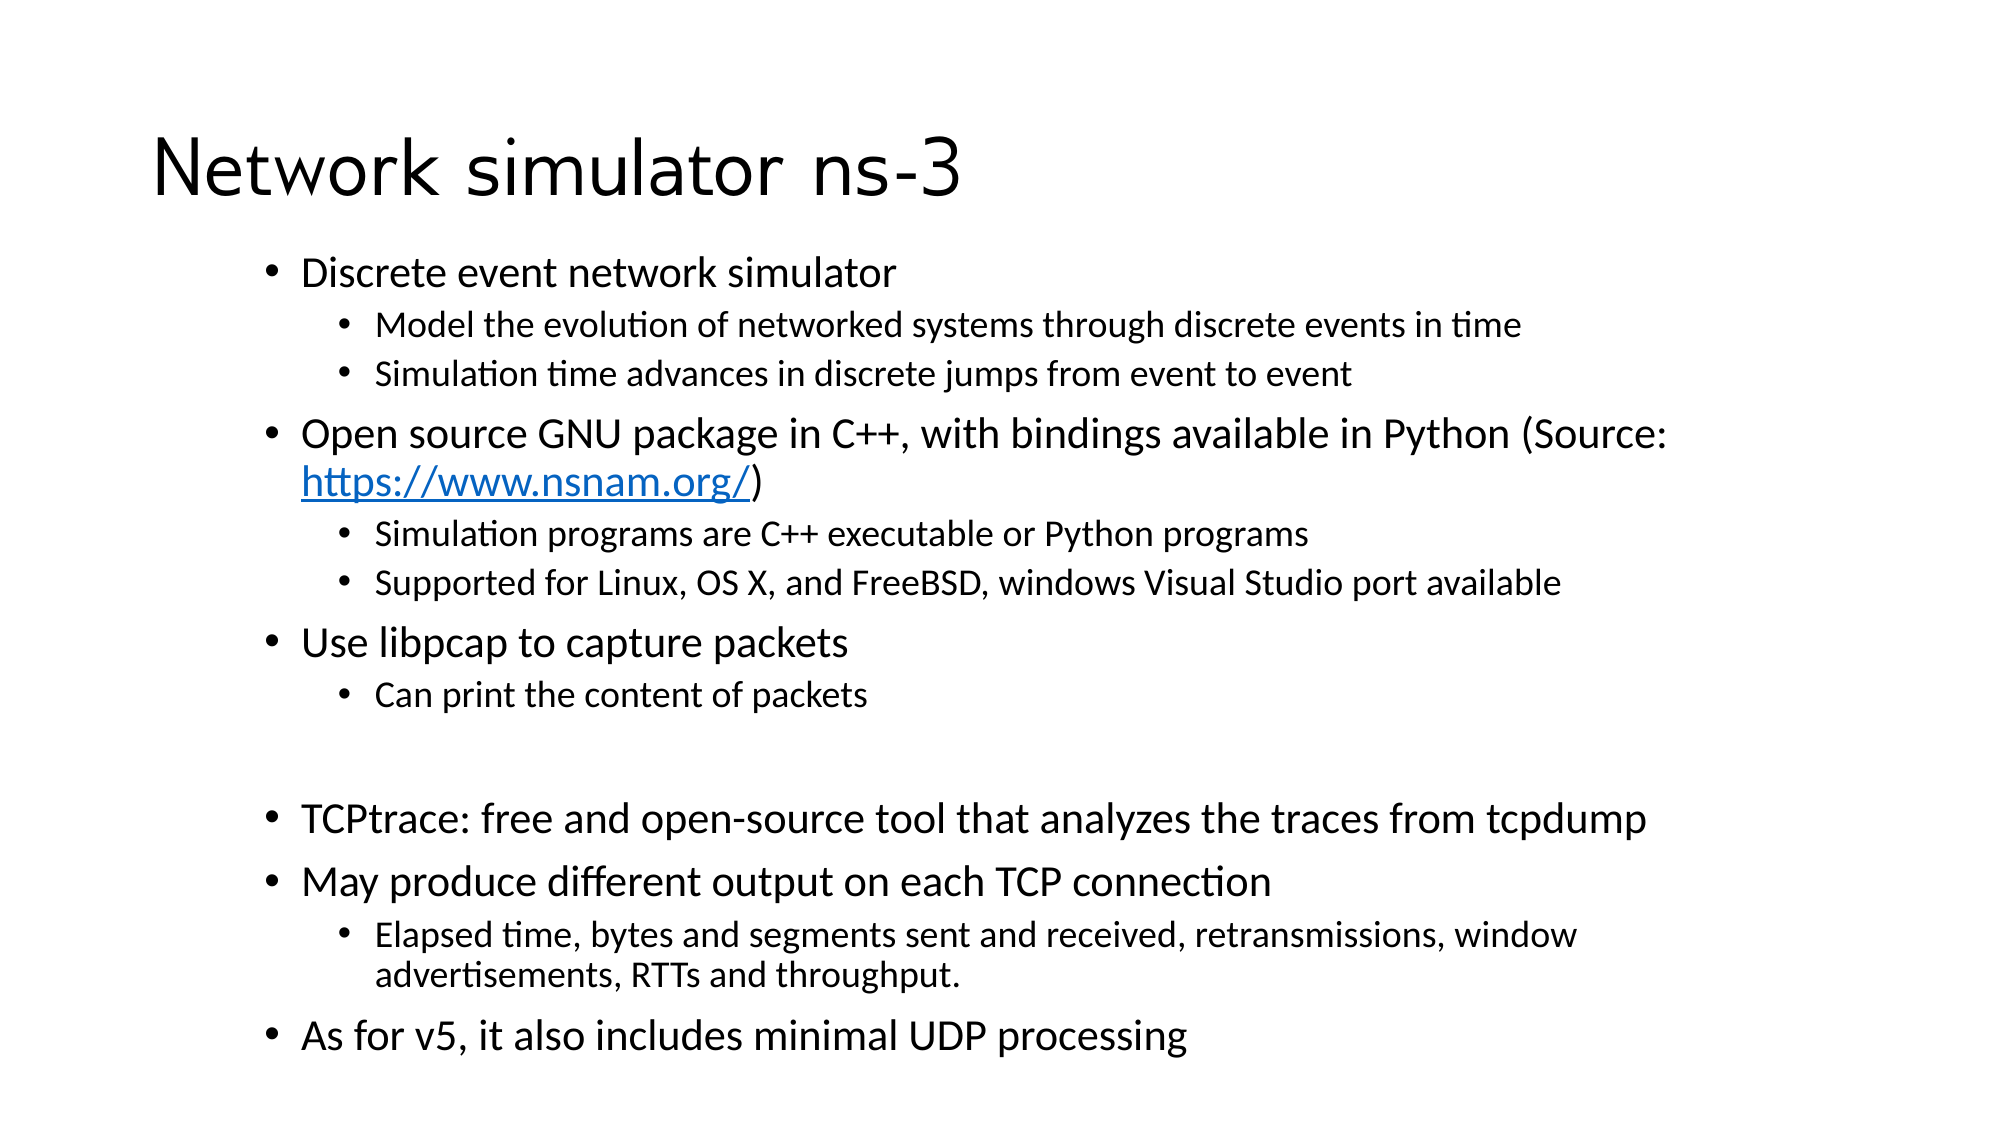

# Network simulator ns-3
Discrete event network simulator
Model the evolution of networked systems through discrete events in time
Simulation time advances in discrete jumps from event to event
Open source GNU package in C++, with bindings available in Python (Source: https://www.nsnam.org/)
Simulation programs are C++ executable or Python programs
Supported for Linux, OS X, and FreeBSD, windows Visual Studio port available
Use libpcap to capture packets
Can print the content of packets

TCPtrace: free and open-source tool that analyzes the traces from tcpdump
May produce different output on each TCP connection
Elapsed time, bytes and segments sent and received, retransmissions, window advertisements, RTTs and throughput.
As for v5, it also includes minimal UDP processing